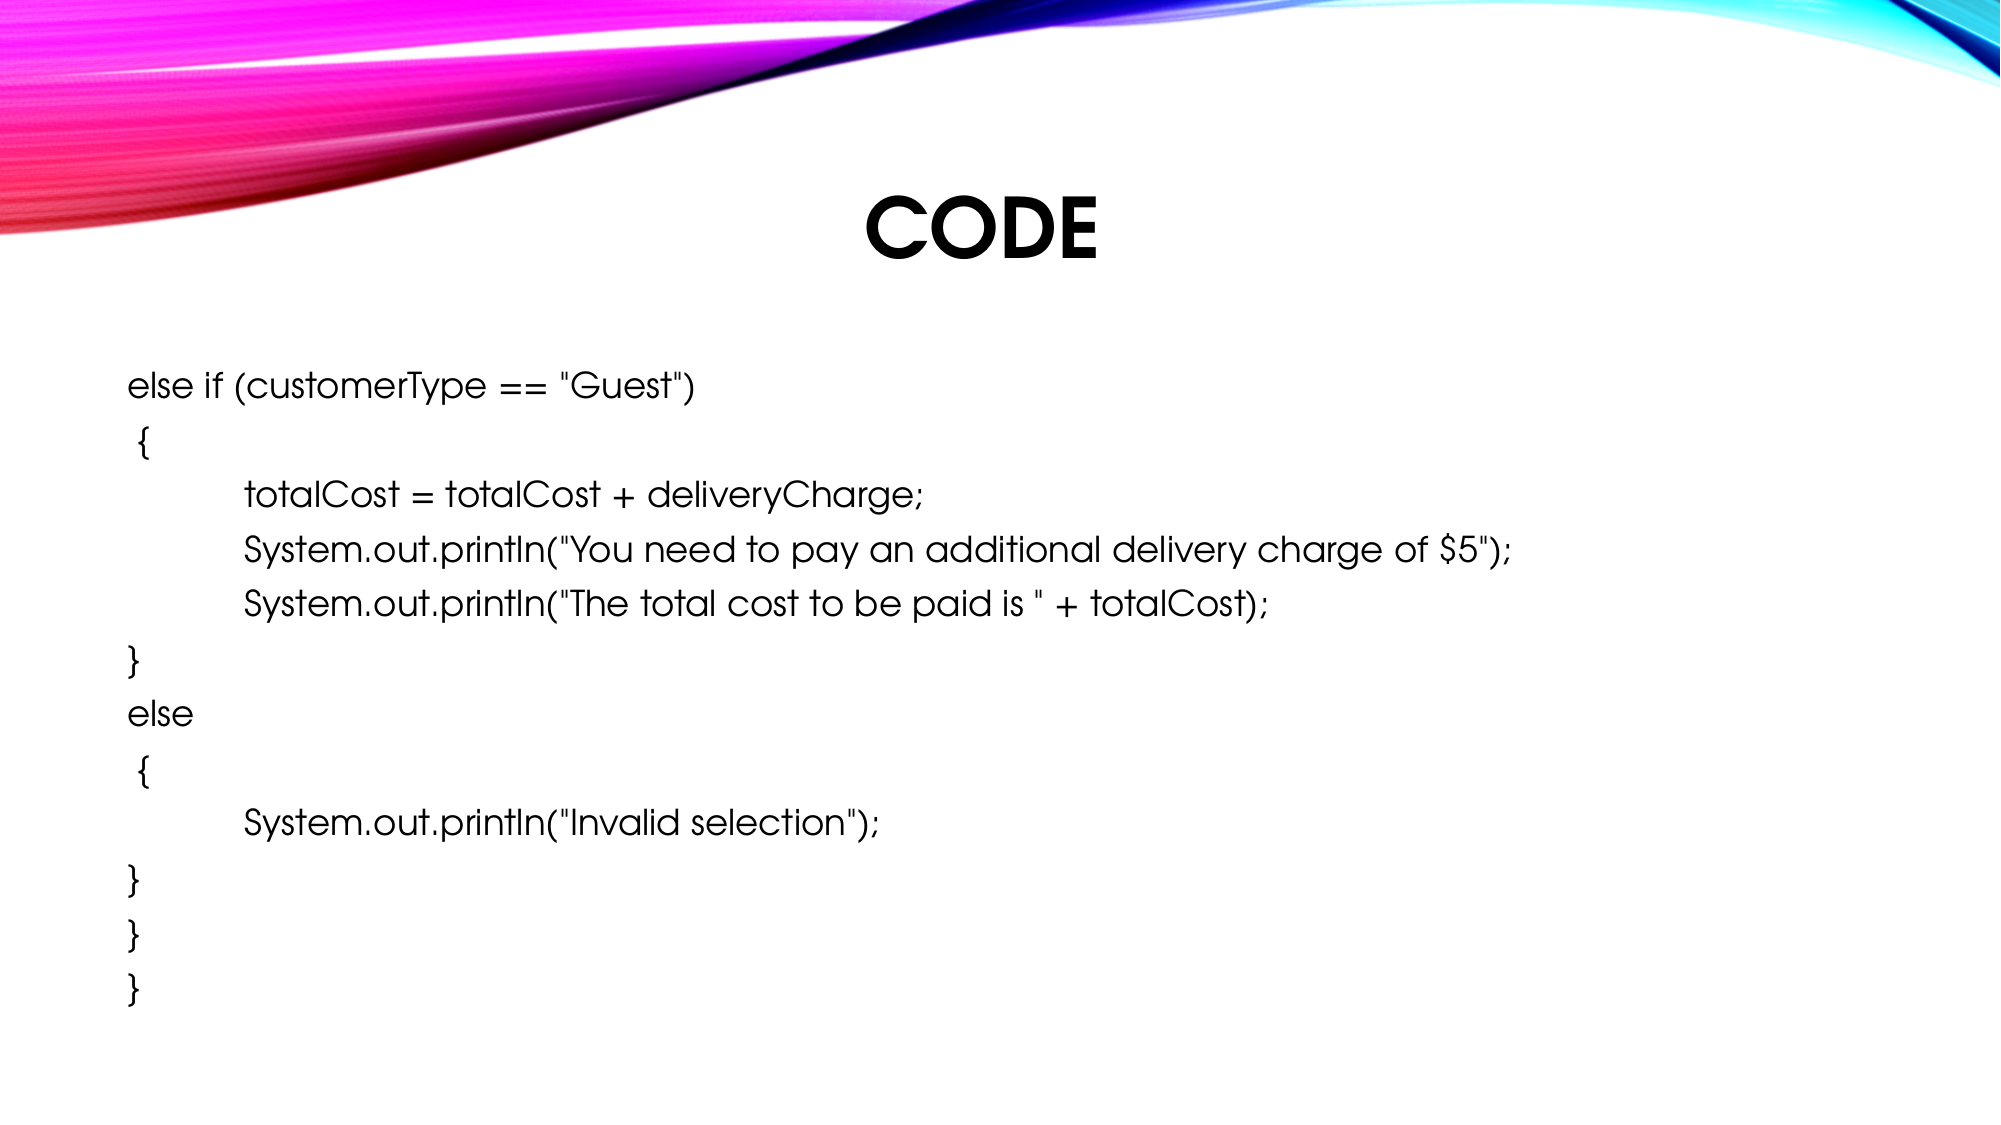

# CODE
else if (customerType == "Guest")
 {
	totalCost = totalCost + deliveryCharge;
	System.out.println("You need to pay an additional delivery charge of $5");
	System.out.println("The total cost to be paid is " + totalCost);
}
else
 {
	System.out.println("Invalid selection");
}
}
}